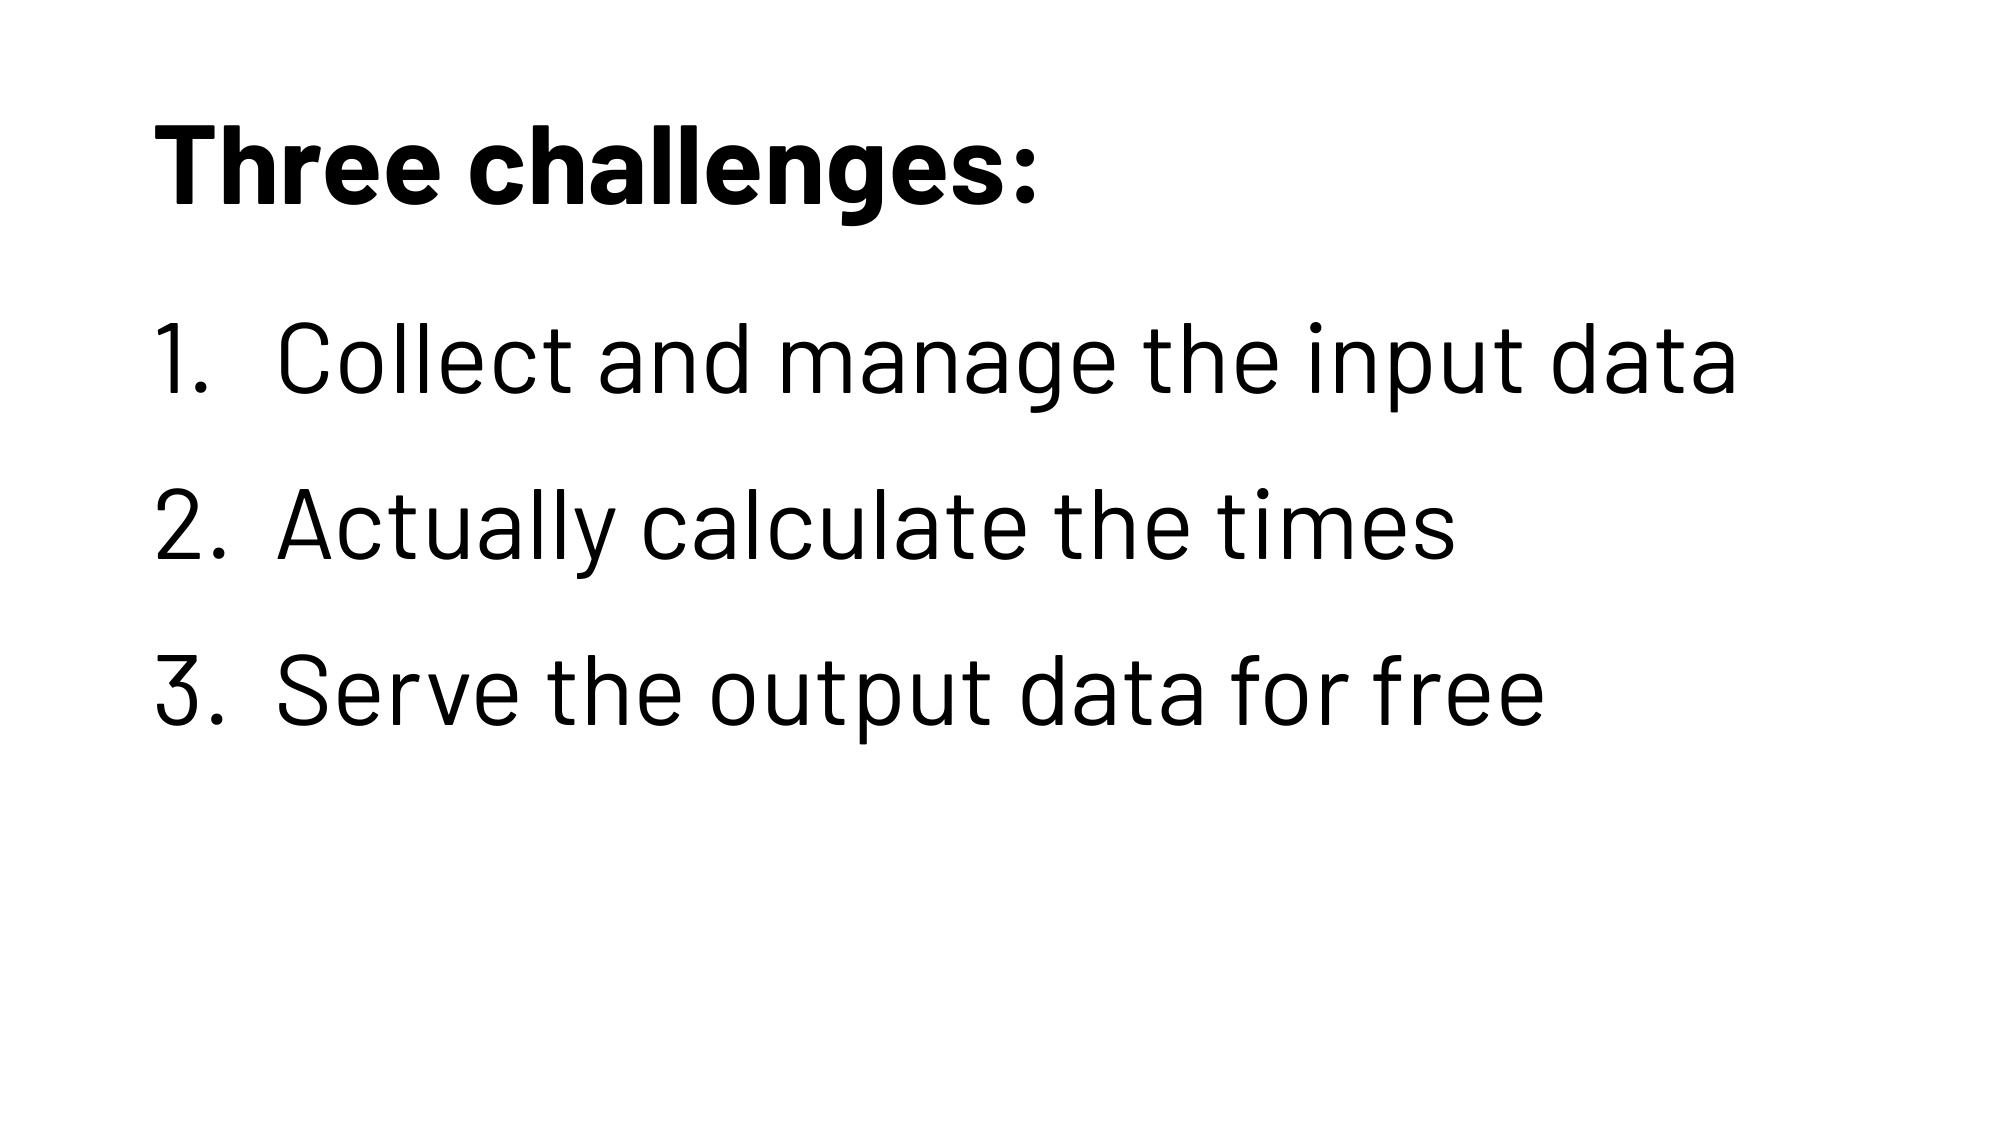

Three challenges:
Collect and manage the input data
Actually calculate the times
Serve the output data for free